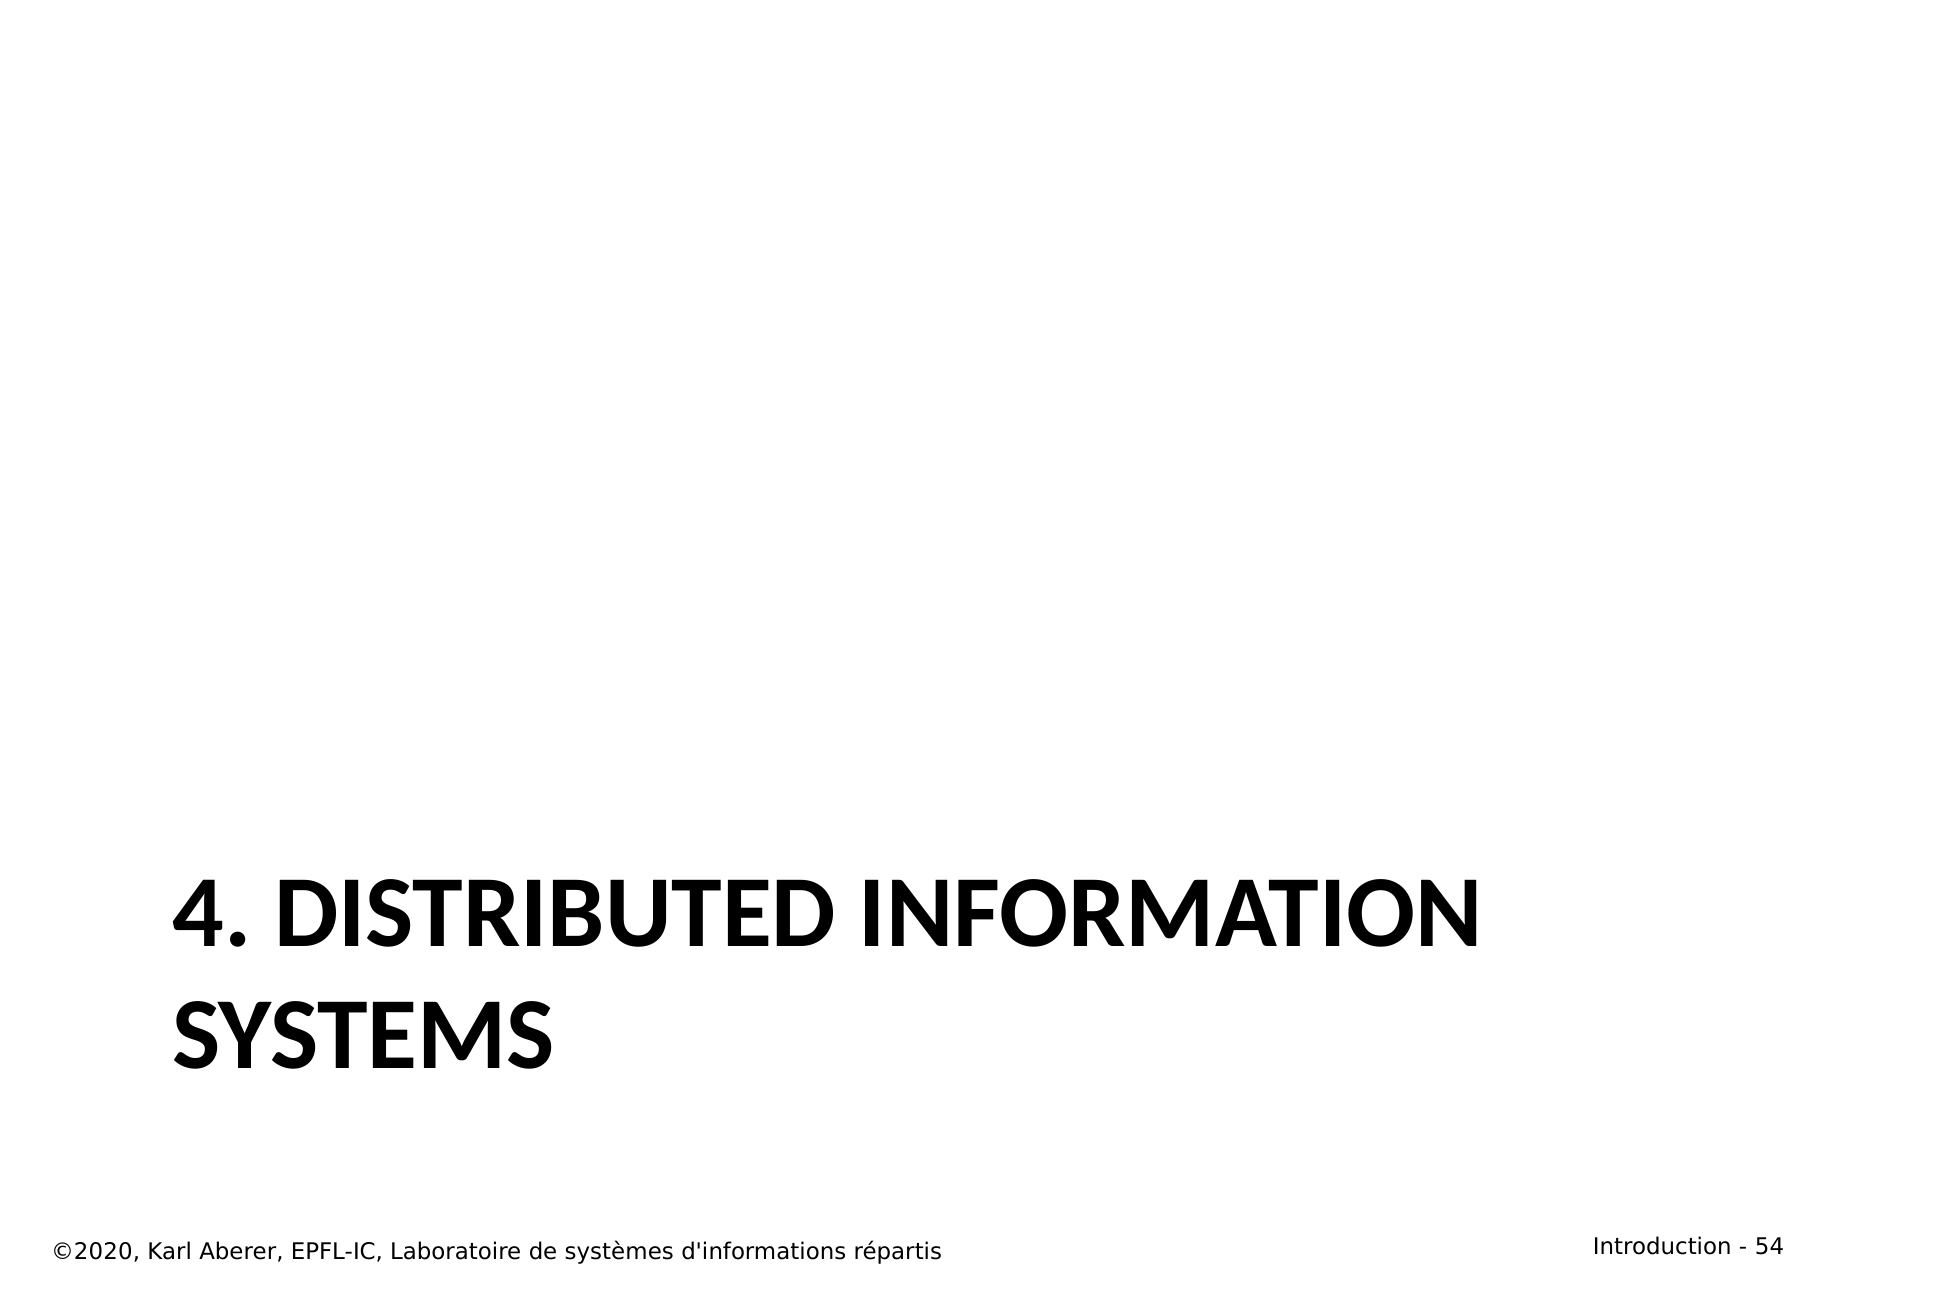

# 4. Distributed Information Systems
©2020, Karl Aberer, EPFL-IC, Laboratoire de systèmes d'informations répartis